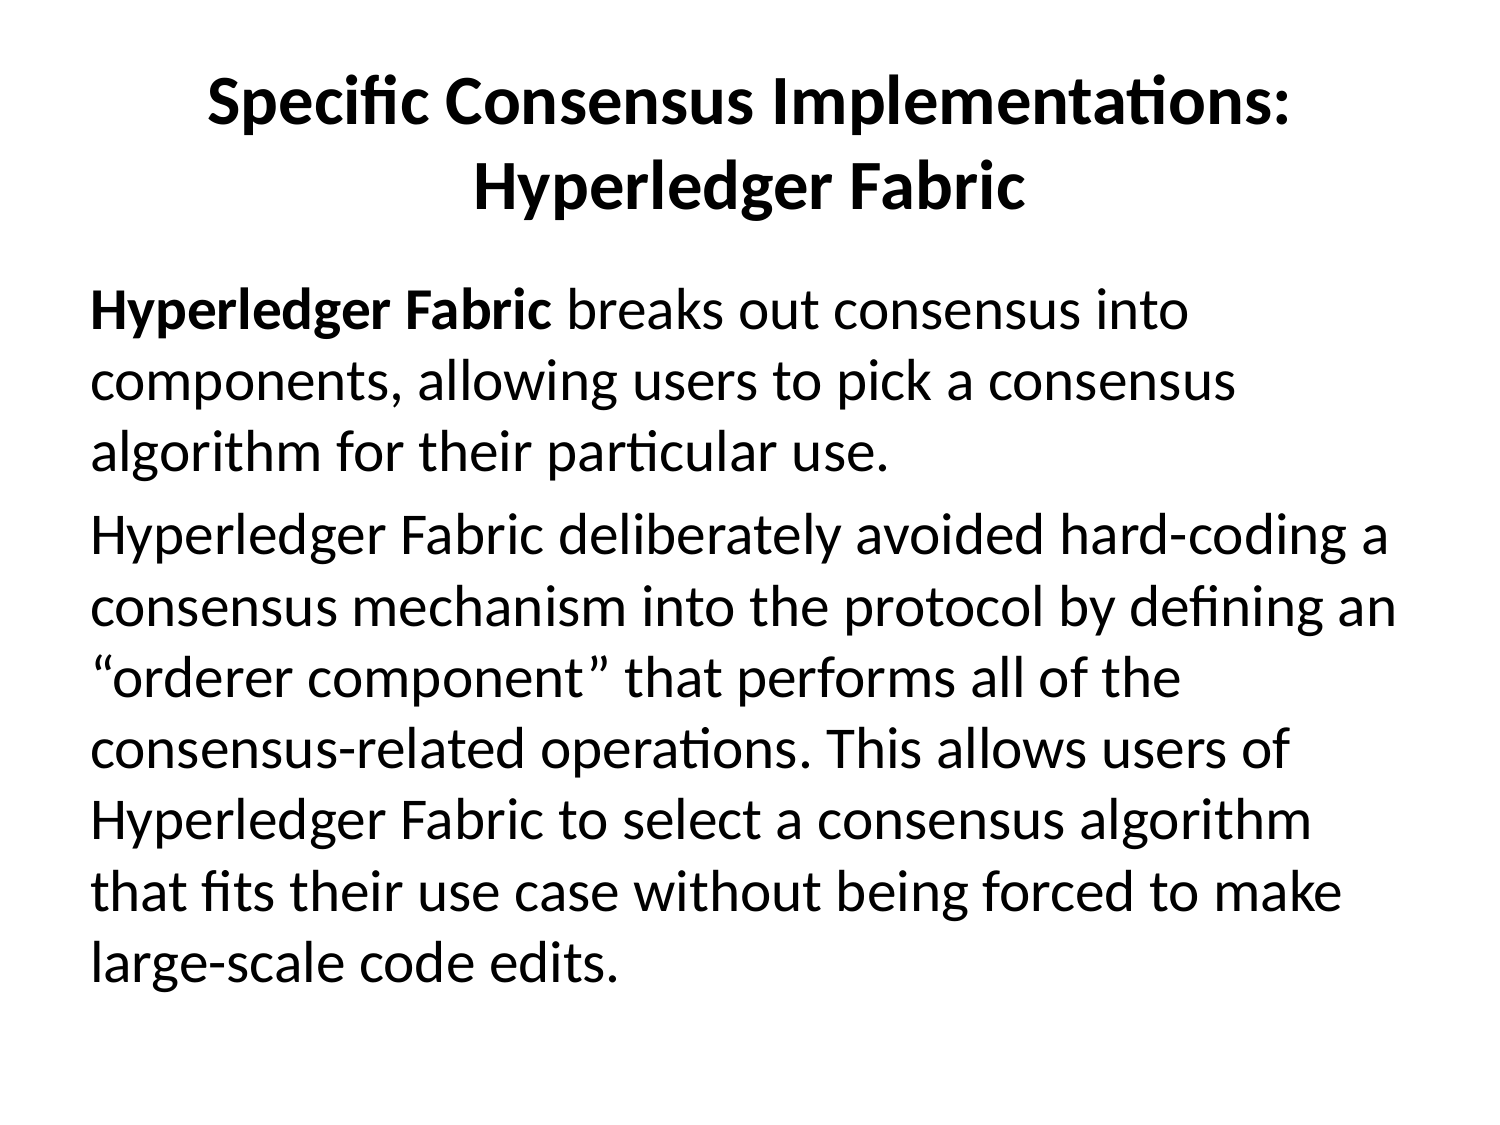

# Specific Consensus Implementations: Hyperledger Fabric
Hyperledger Fabric breaks out consensus into components, allowing users to pick a consensus algorithm for their particular use.
Hyperledger Fabric deliberately avoided hard-coding a consensus mechanism into the protocol by defining an “orderer component” that performs all of the consensus-related operations. This allows users of Hyperledger Fabric to select a consensus algorithm that fits their use case without being forced to make large-scale code edits.